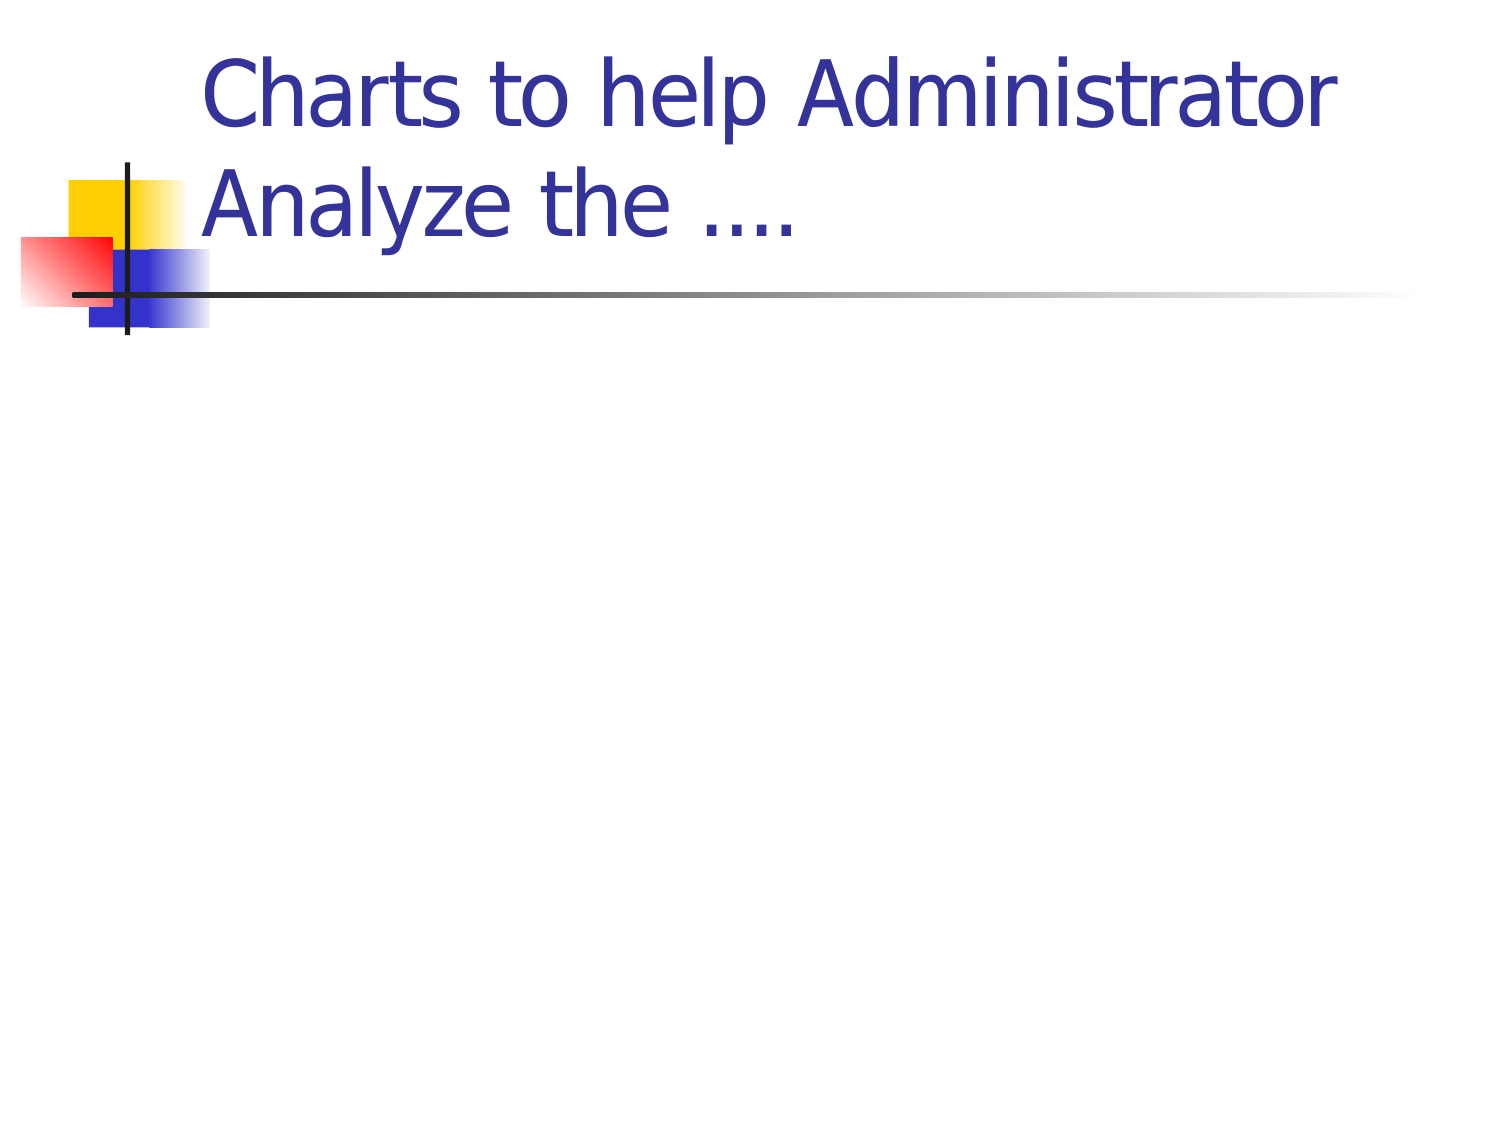

# Charts to help Administrator Analyze the ….